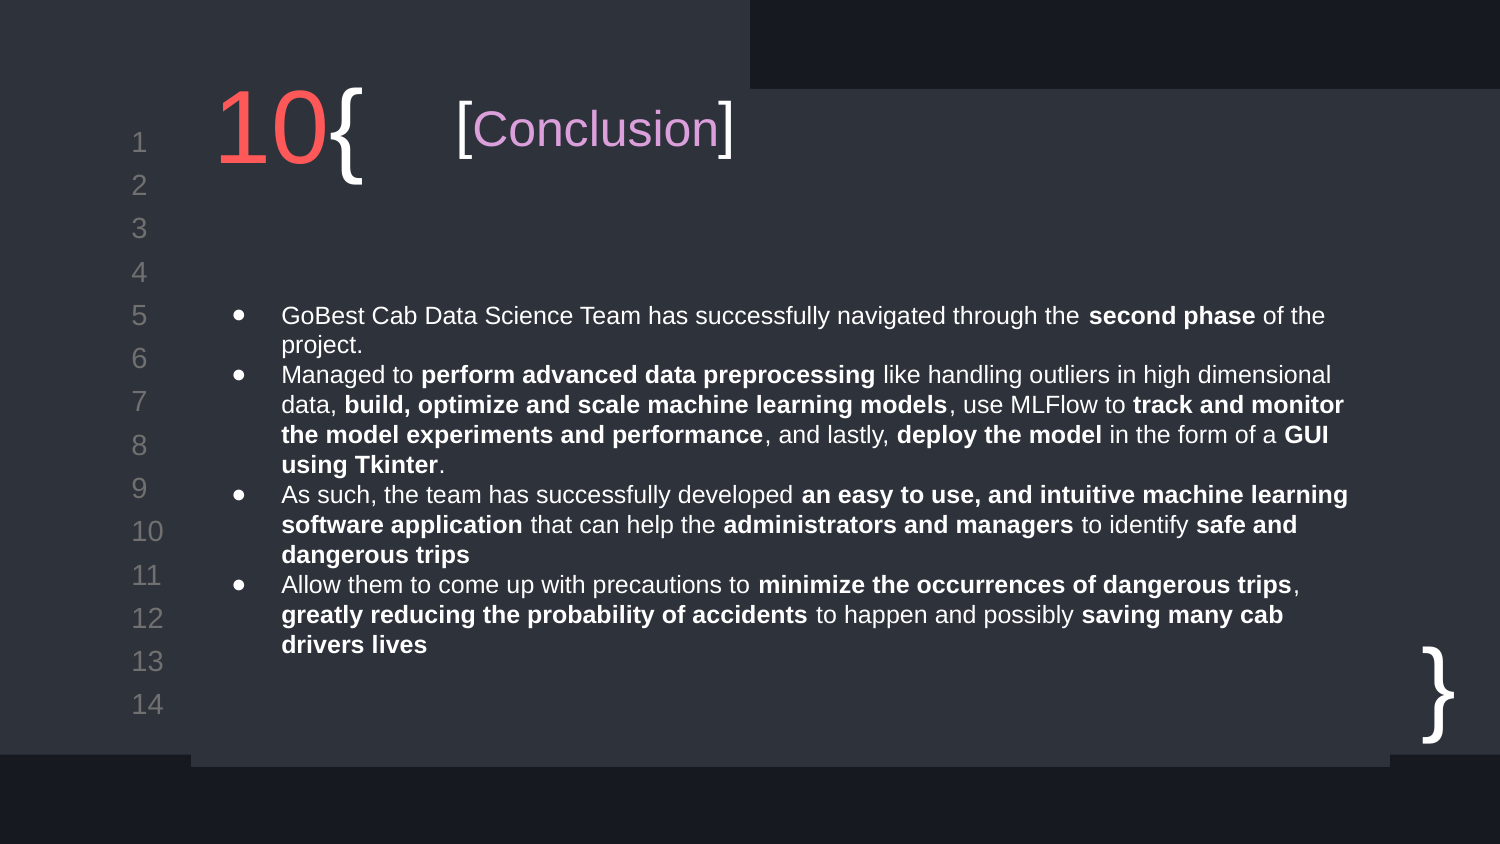

# 10{
[Conclusion]
GoBest Cab Data Science Team has successfully navigated through the second phase of the project.
Managed to perform advanced data preprocessing like handling outliers in high dimensional data, build, optimize and scale machine learning models, use MLFlow to track and monitor the model experiments and performance, and lastly, deploy the model in the form of a GUI using Tkinter.
As such, the team has successfully developed an easy to use, and intuitive machine learning software application that can help the administrators and managers to identify safe and dangerous trips
Allow them to come up with precautions to minimize the occurrences of dangerous trips, greatly reducing the probability of accidents to happen and possibly saving many cab drivers lives
}